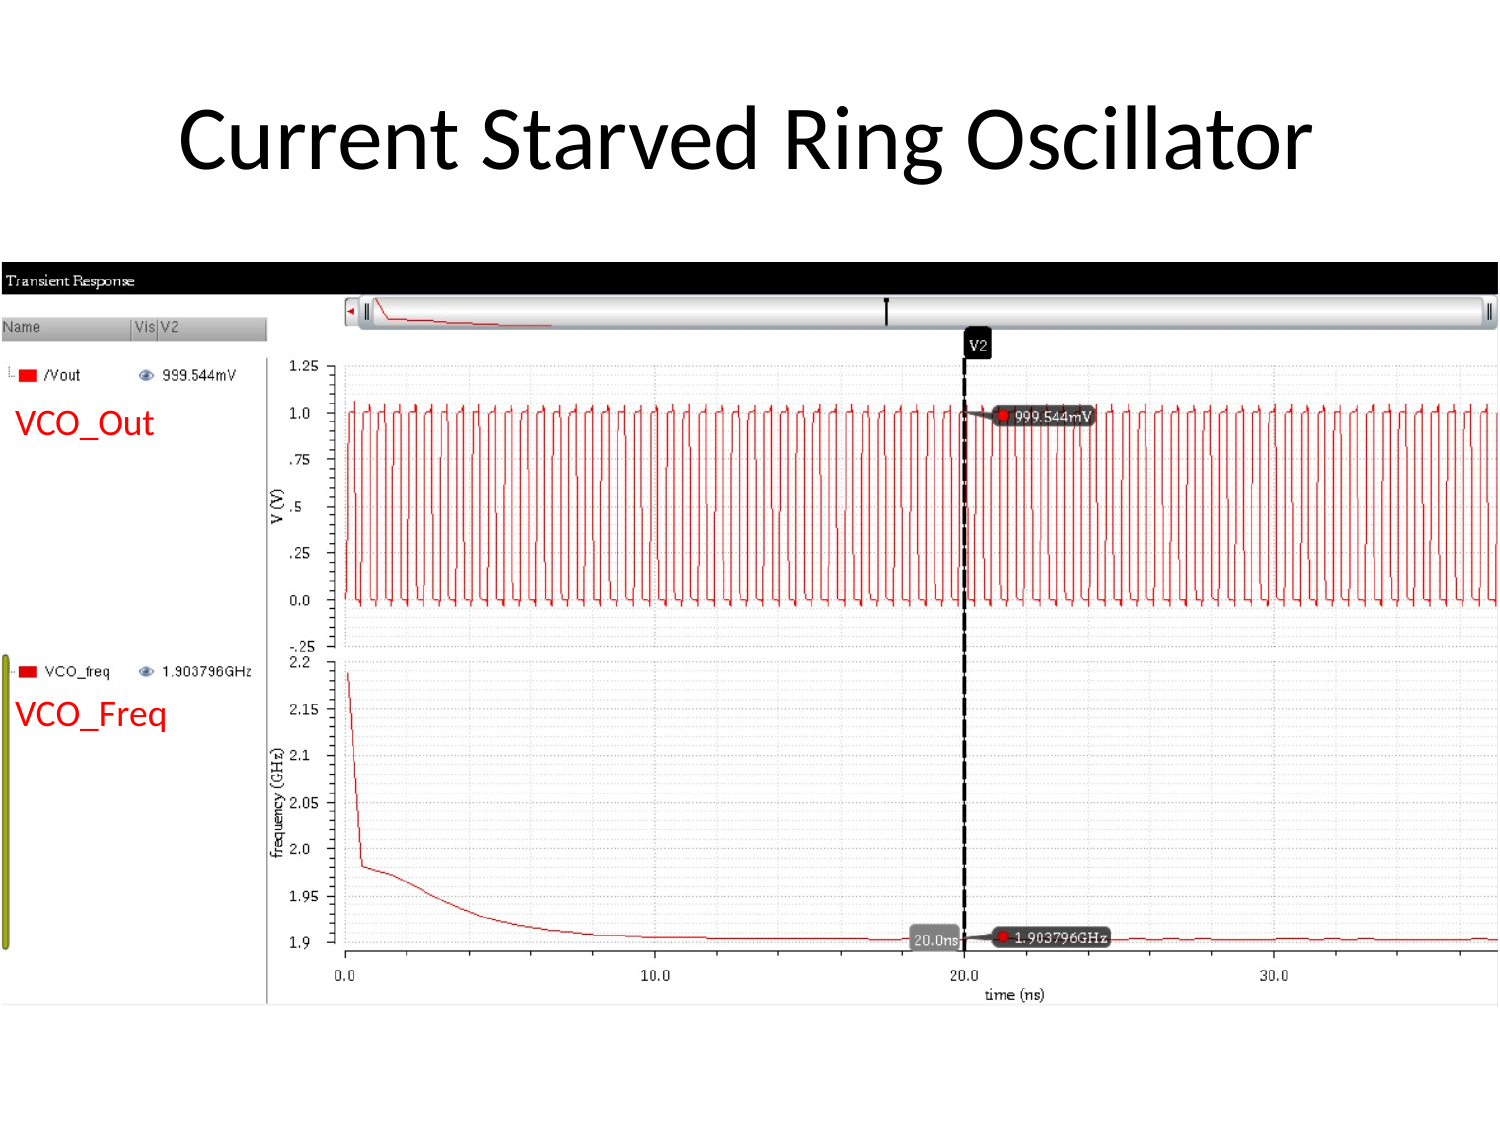

# Current Starved Ring Oscillator

VCO_Out
VCO_Freq